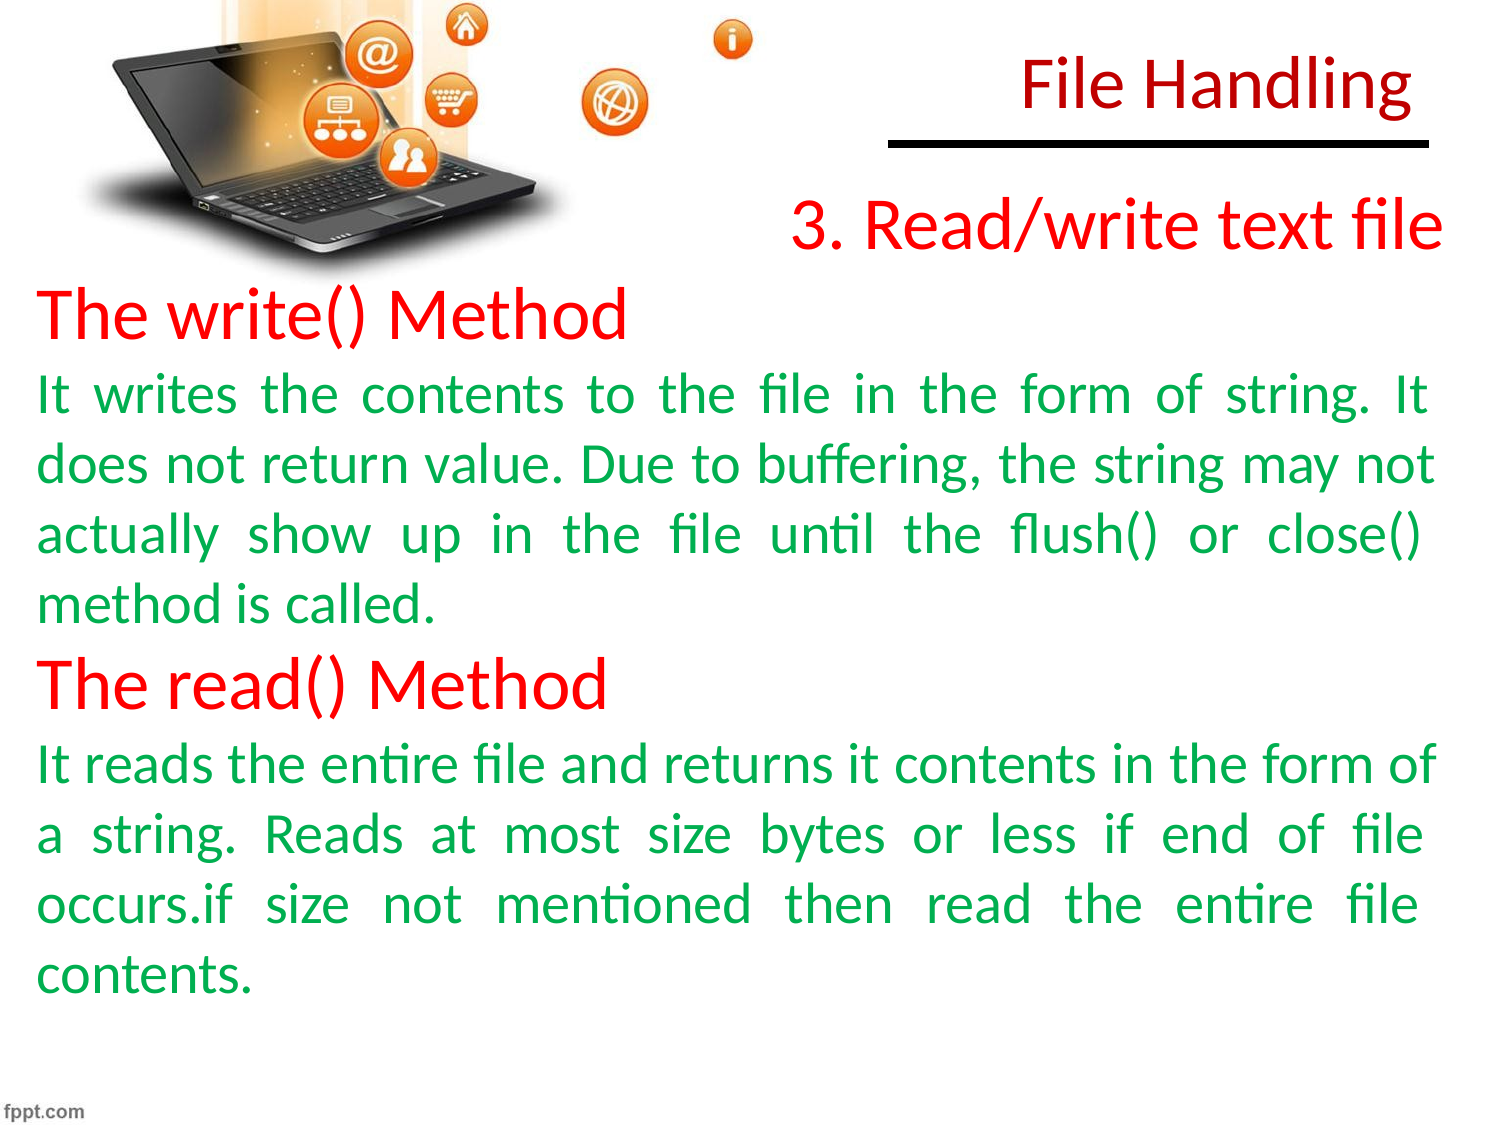

# File Handling

3. Read/write text file
The write() Method
It writes the contents to the file in the form of string. It  does not return value. Due to buffering, the string may not  actually show up in the file until the flush() or close()  method is called.
The read() Method
It reads the entire file and returns it contents in the form of  a string. Reads at most size bytes or less if end of file  occurs.if size not mentioned then read the entire file  contents.